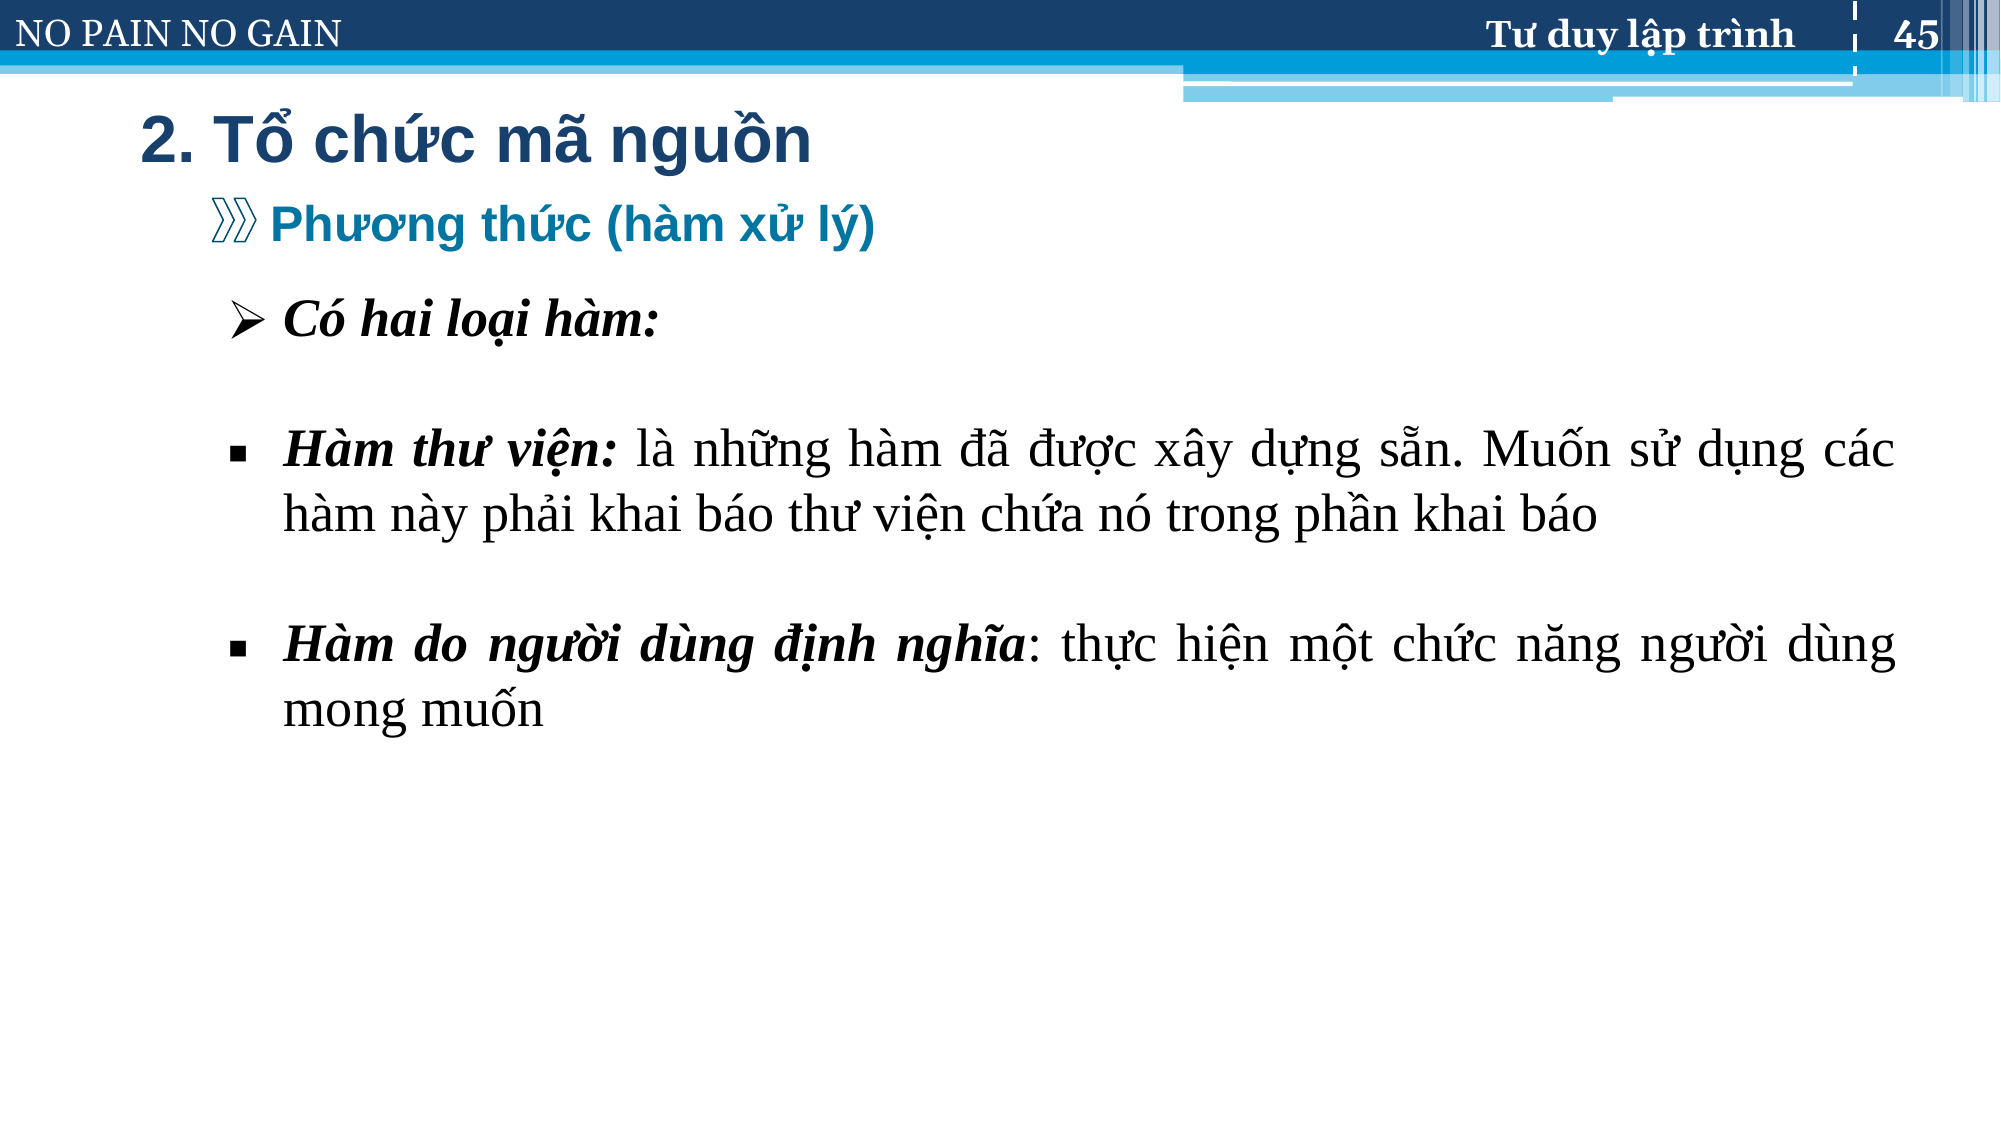

45
# 2. Tổ chức mã nguồn
Phương thức (hàm xử lý)

Có hai loại hàm:

Hàm thư viện: là những hàm đã được xây dựng sẵn. Muốn sử dụng các hàm này phải khai báo thư viện chứa nó trong phần khai báo

Hàm do người dùng định nghĩa: thực hiện một chức năng người dùng mong muốn